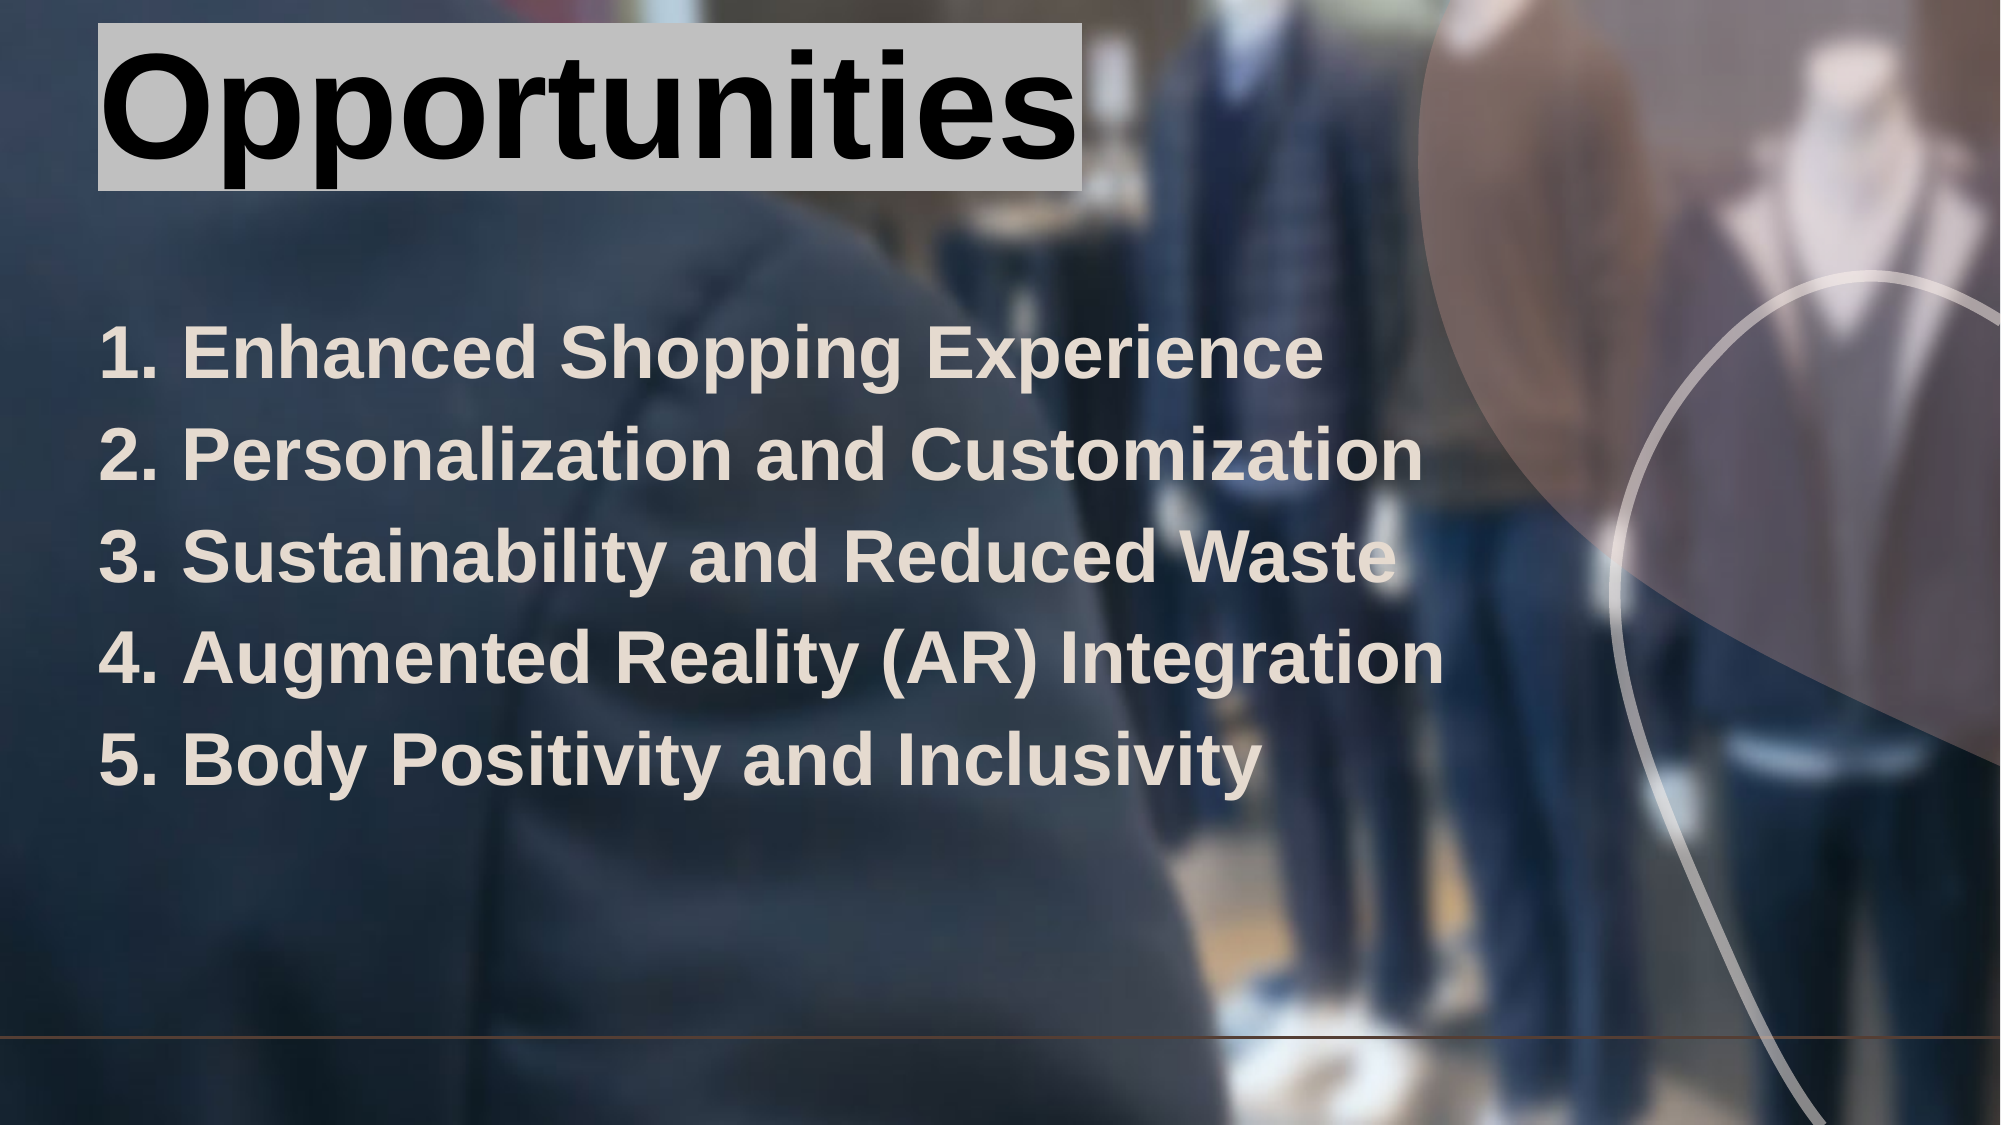

Opportunities

 Enhanced Shopping Experience
 Personalization and Customization
 Sustainability and Reduced Waste
 Augmented Reality (AR) Integration
 Body Positivity and Inclusivity